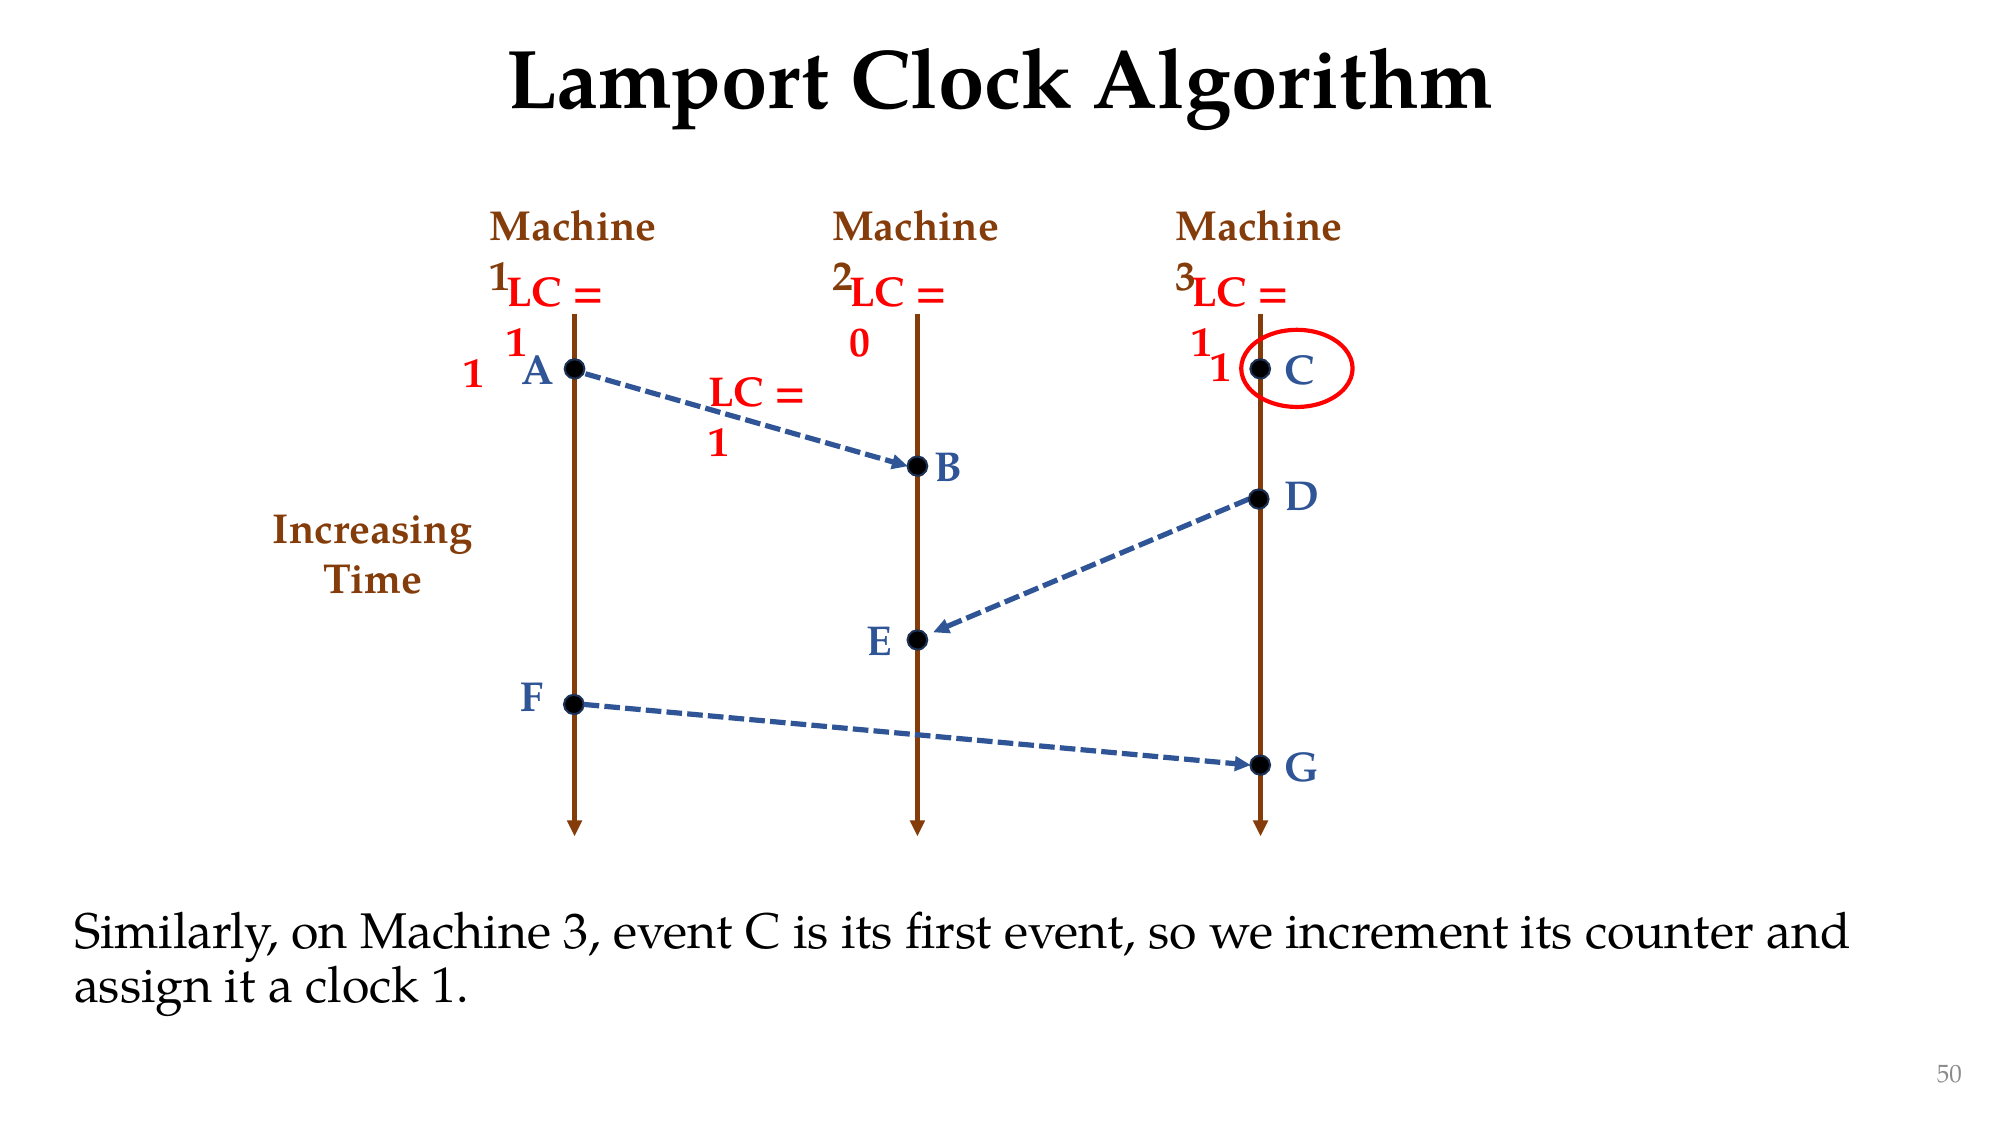

# Lamport Clock Algorithm
Machine 1
Machine 2
Machine 3
LC = 1
LC = 0
LC = 1

1
A
C
1
LC = 1

B

D

Increasing
Time
E

F

G

Similarly, on Machine 3, event C is its first event, so we increment its counter and assign it a clock 1.
50